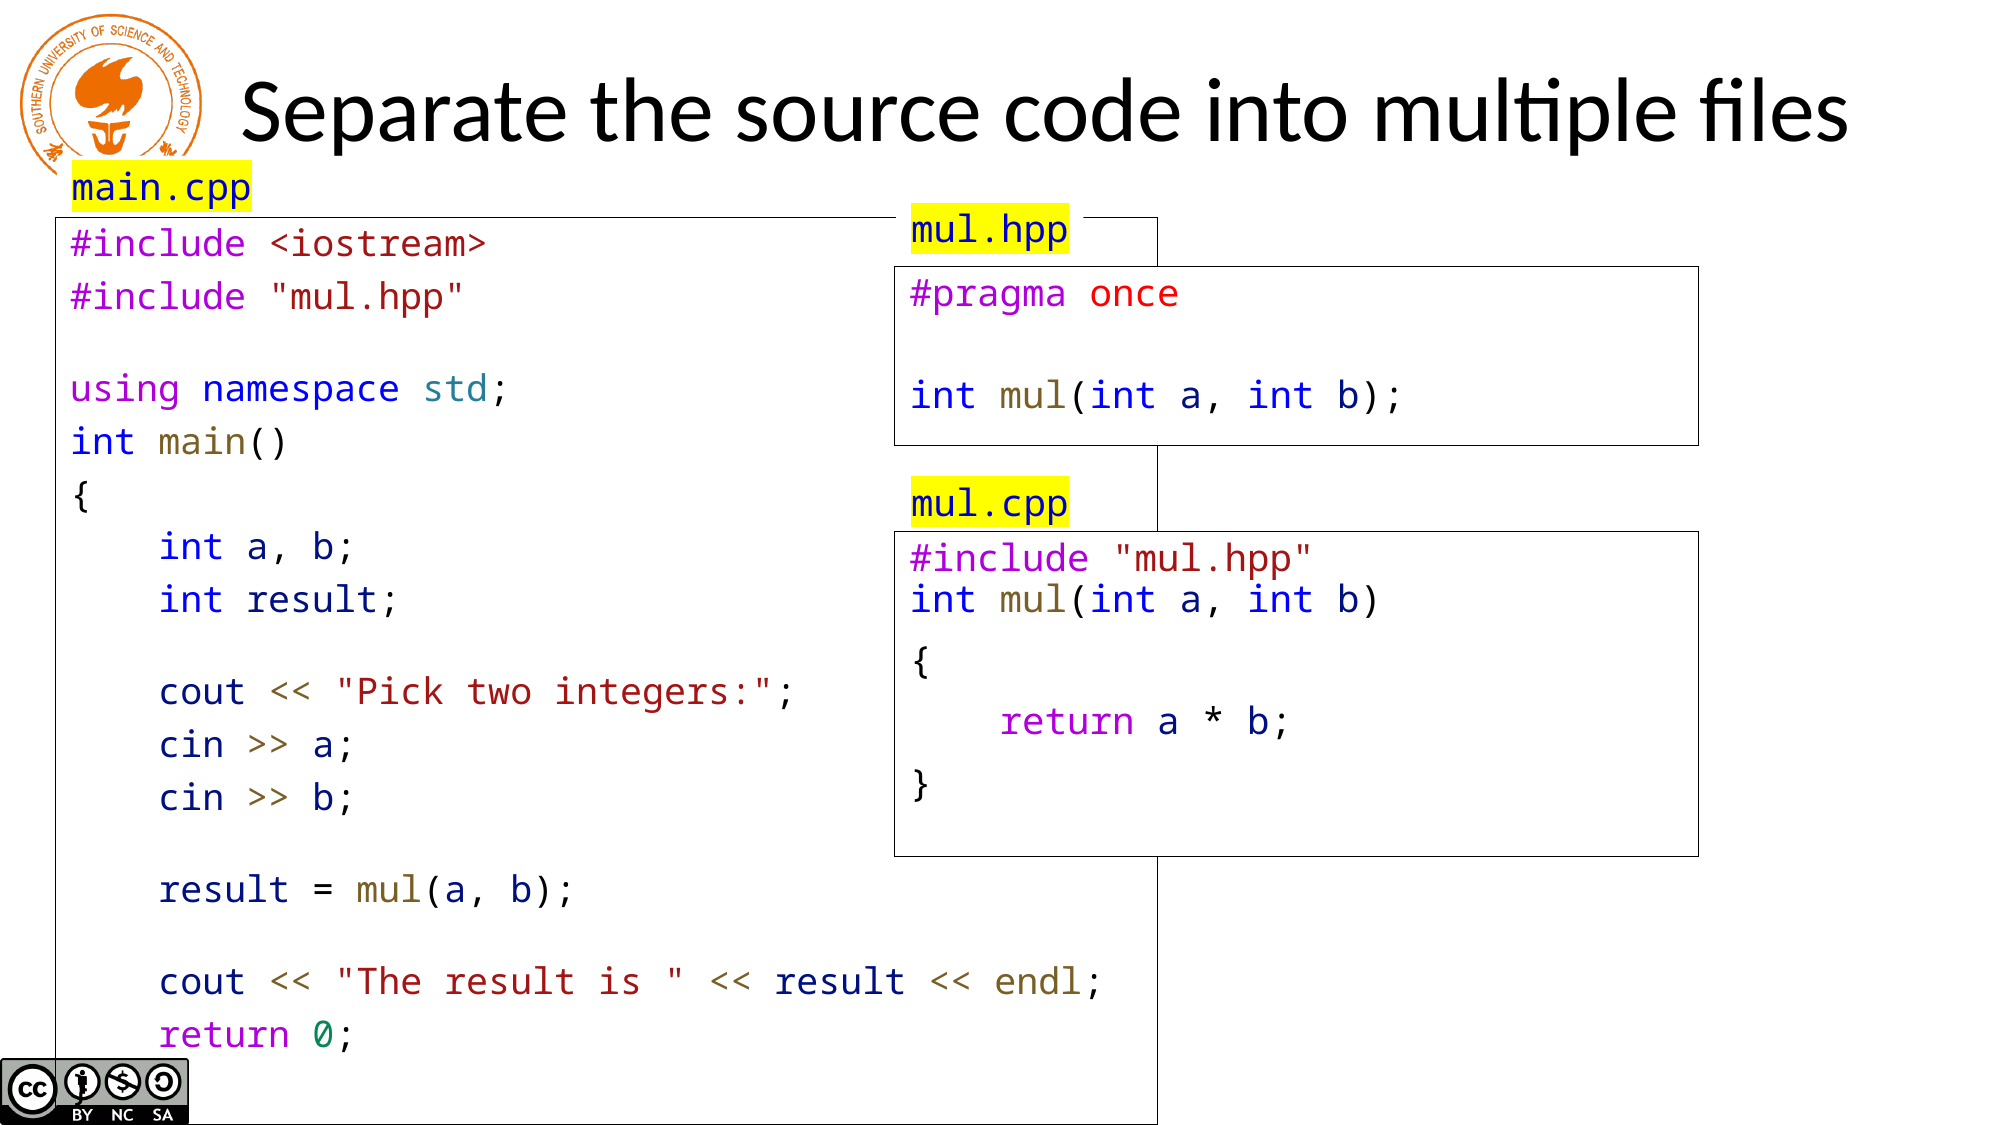

# Separate the source code into multiple files
main.cpp
mul.hpp
#include <iostream>
#include "mul.hpp"
using namespace std;
int main()
{
    int a, b;
    int result;
    cout << "Pick two integers:";
    cin >> a;
    cin >> b;
    result = mul(a, b);
    cout << "The result is " << result << endl;
    return 0;
}
#pragma once
int mul(int a, int b);
mul.cpp
#include "mul.hpp"
int mul(int a, int b)
{
    return a * b;
}